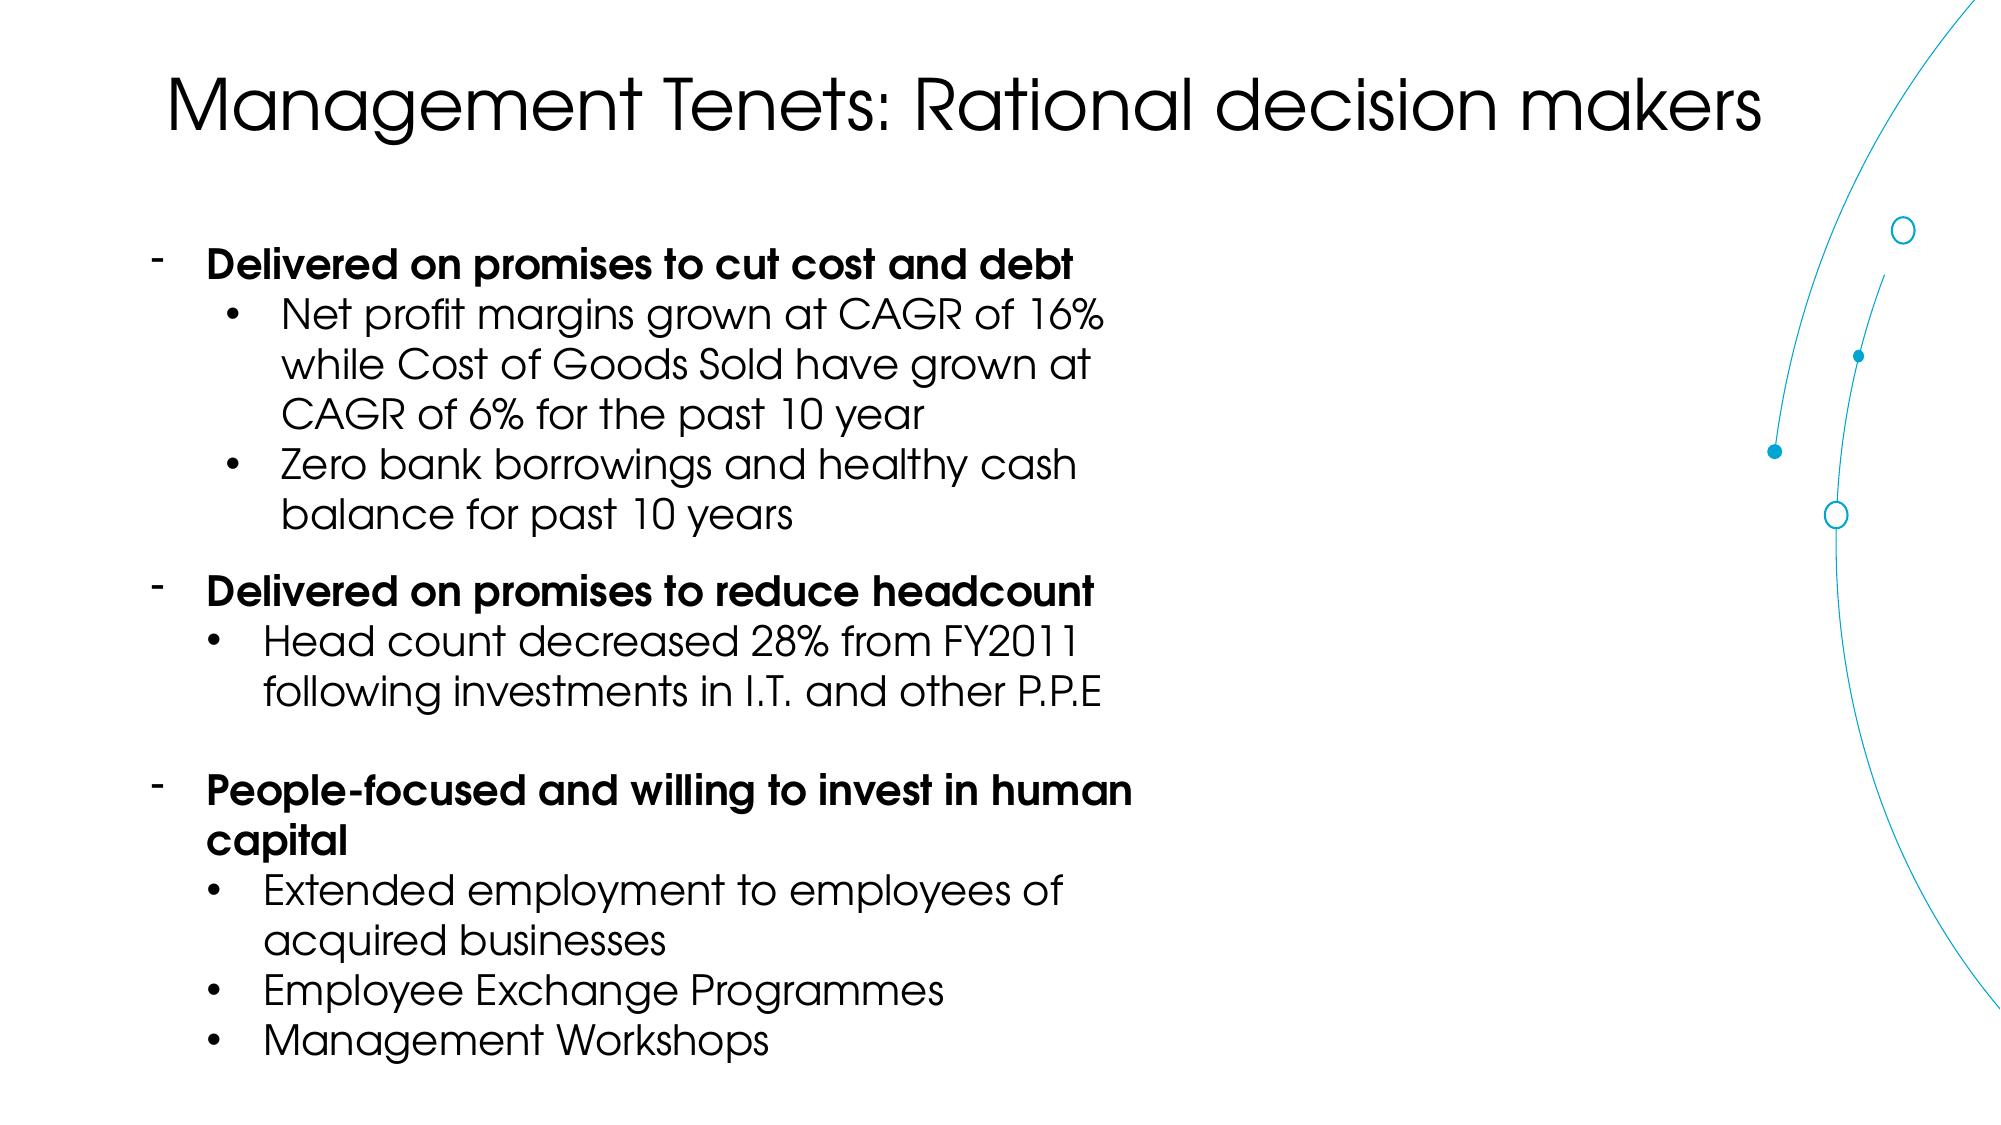

Management Tenets: Rational decision makers
Delivered on promises to cut cost and debt
Net profit margins grown at CAGR of 16% while Cost of Goods Sold have grown at CAGR of 6% for the past 10 year
Zero bank borrowings and healthy cash balance for past 10 years
Delivered on promises to reduce headcount
Head count decreased 28% from FY2011 following investments in I.T. and other P.P.E

People-focused and willing to invest in human capital
Extended employment to employees of acquired businesses
Employee Exchange Programmes
Management Workshops